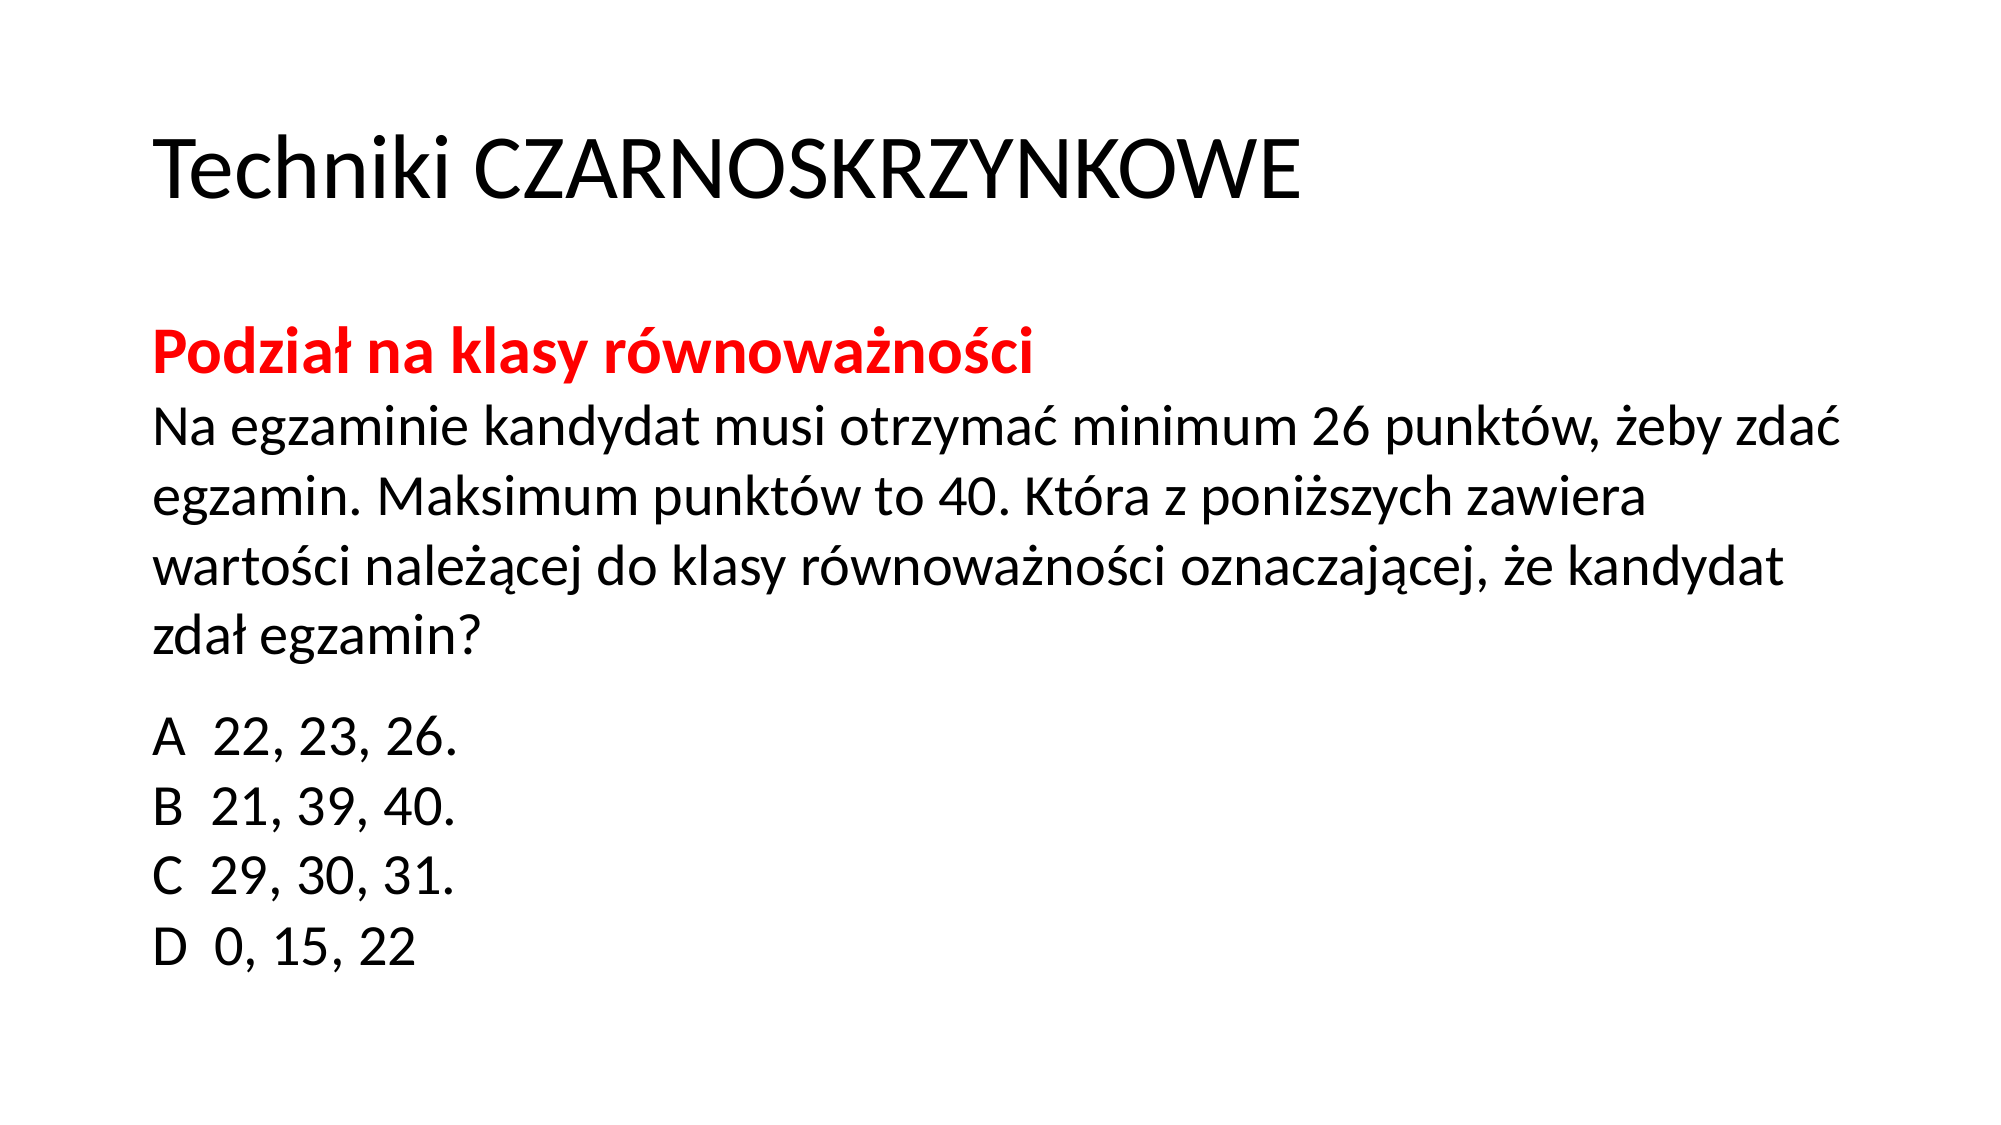

Techniki CZARNOSKRZYNKOWE
Podział na klasy równoważności
Na egzaminie kandydat musi otrzymać minimum 26 punktów, żeby zdać egzamin. Maksimum punktów to 40. Która z poniższych zawiera wartości należącej do klasy równoważności oznaczającej, że kandydat zdał egzamin?

A  22, 23, 26.
B  21, 39, 40.
C  29, 30, 31.
D  0, 15, 22